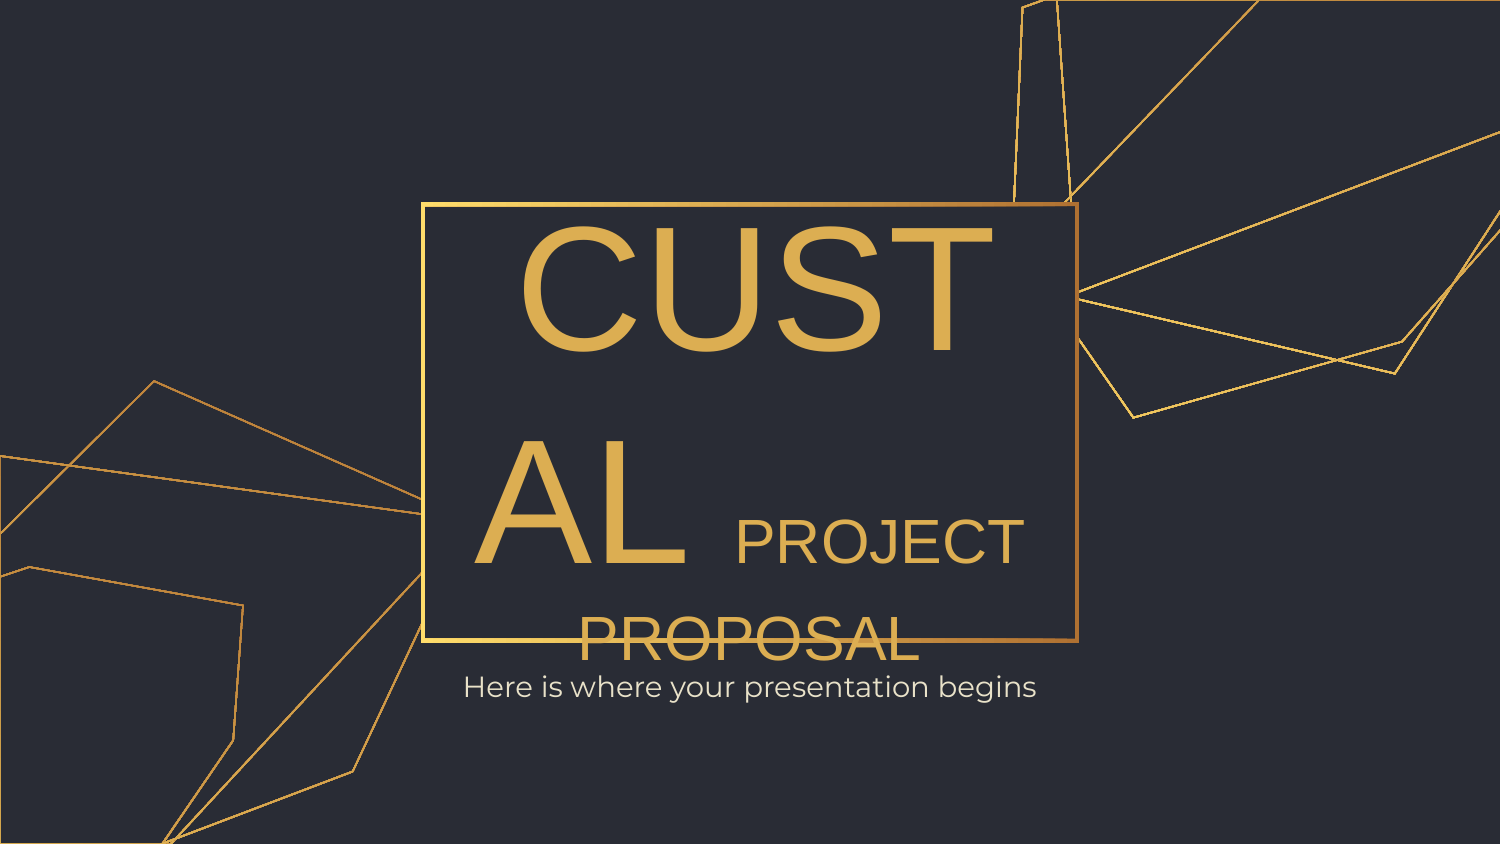

# CUSTAL PROJECT PROPOSAL
Here is where your presentation begins